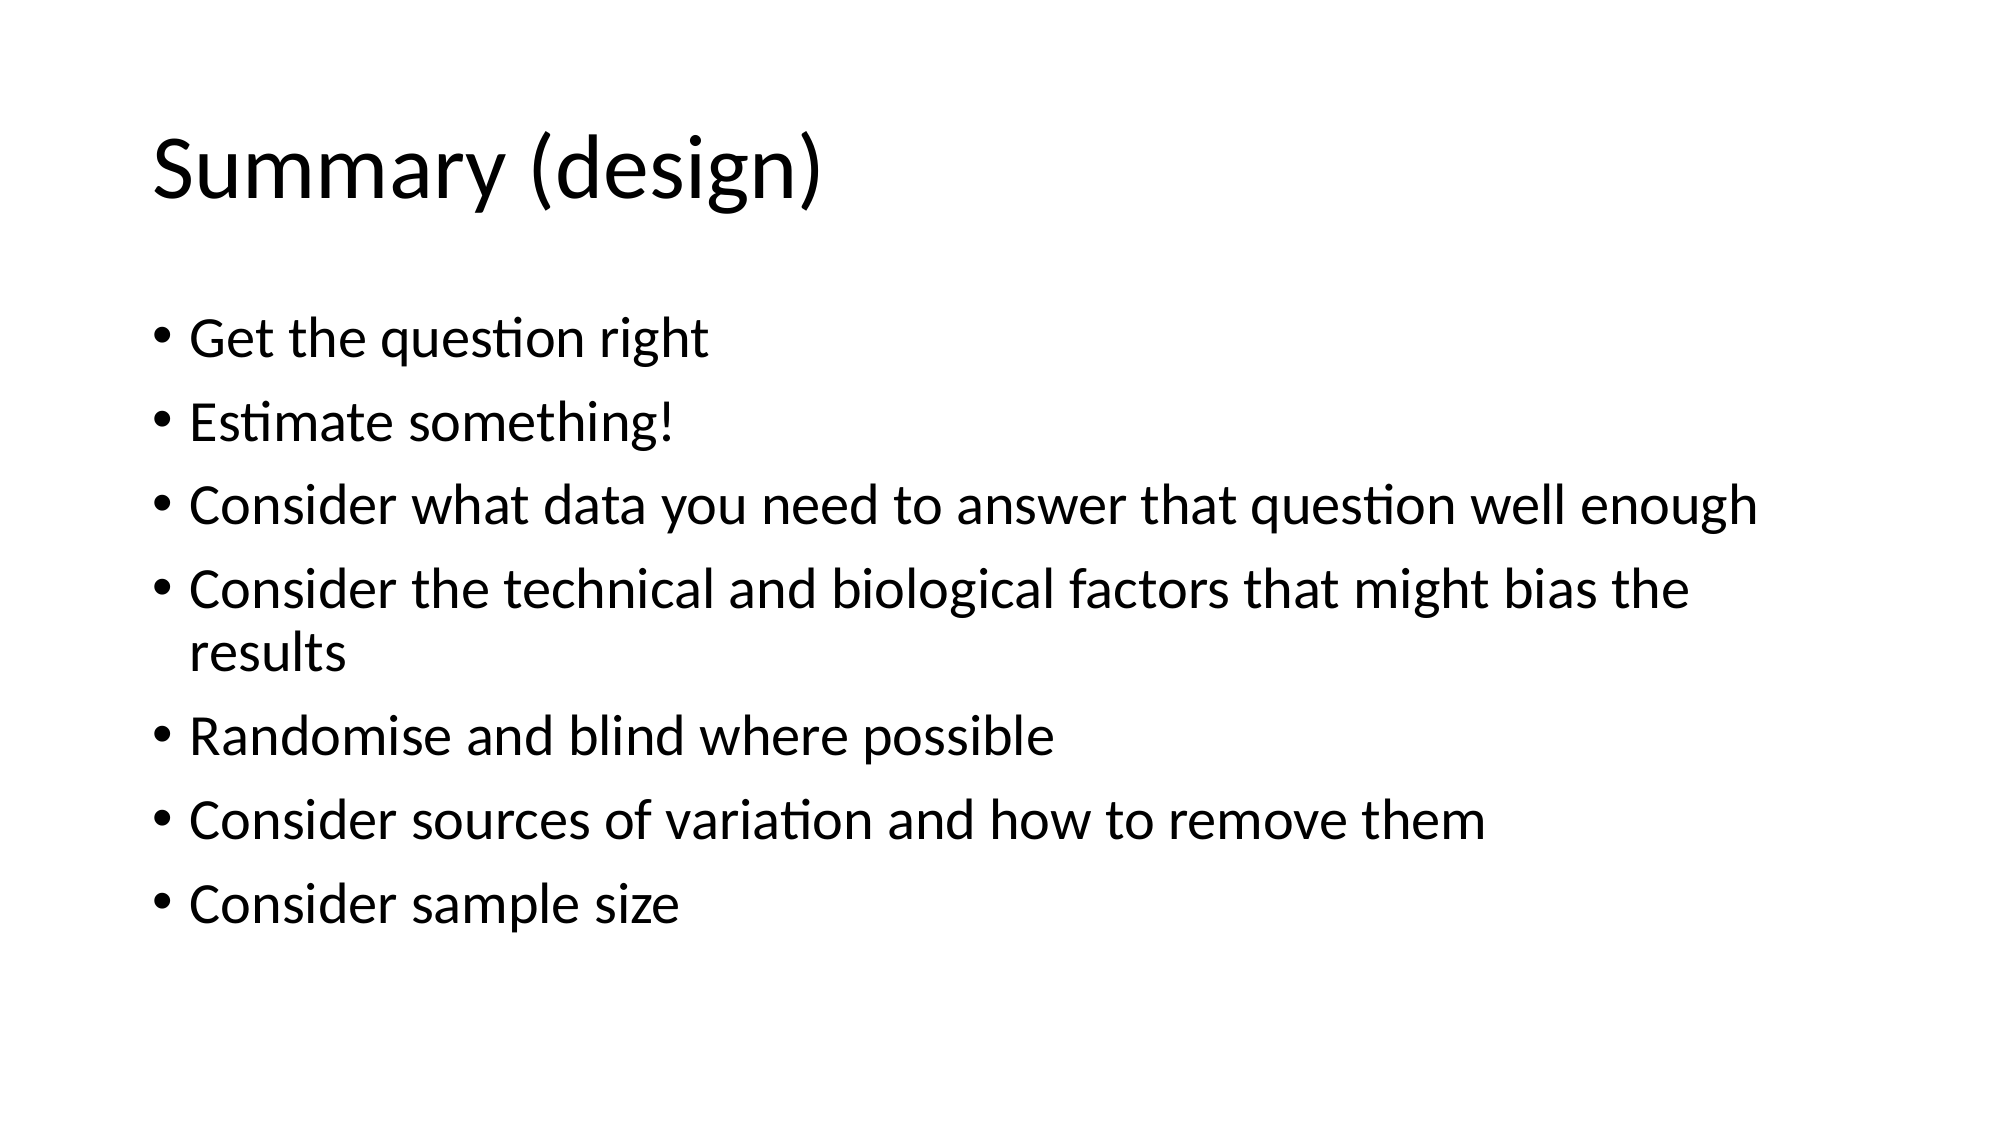

# Summary (design)
Get the question right
Estimate something!
Consider what data you need to answer that question well enough
Consider the technical and biological factors that might bias the results
Randomise and blind where possible
Consider sources of variation and how to remove them
Consider sample size